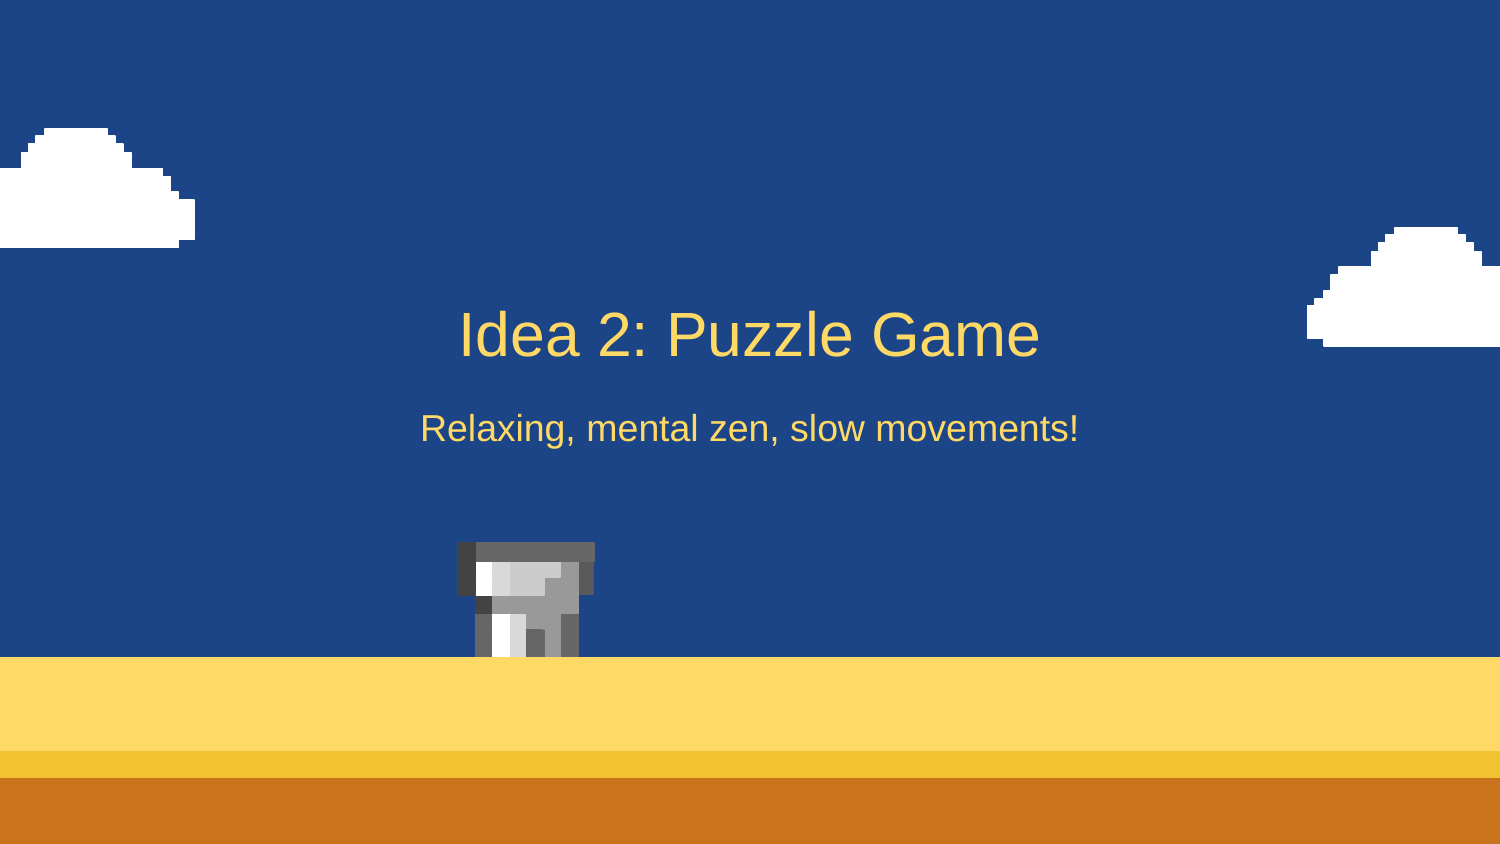

# Idea 2: Puzzle Game
Relaxing, mental zen, slow movements!